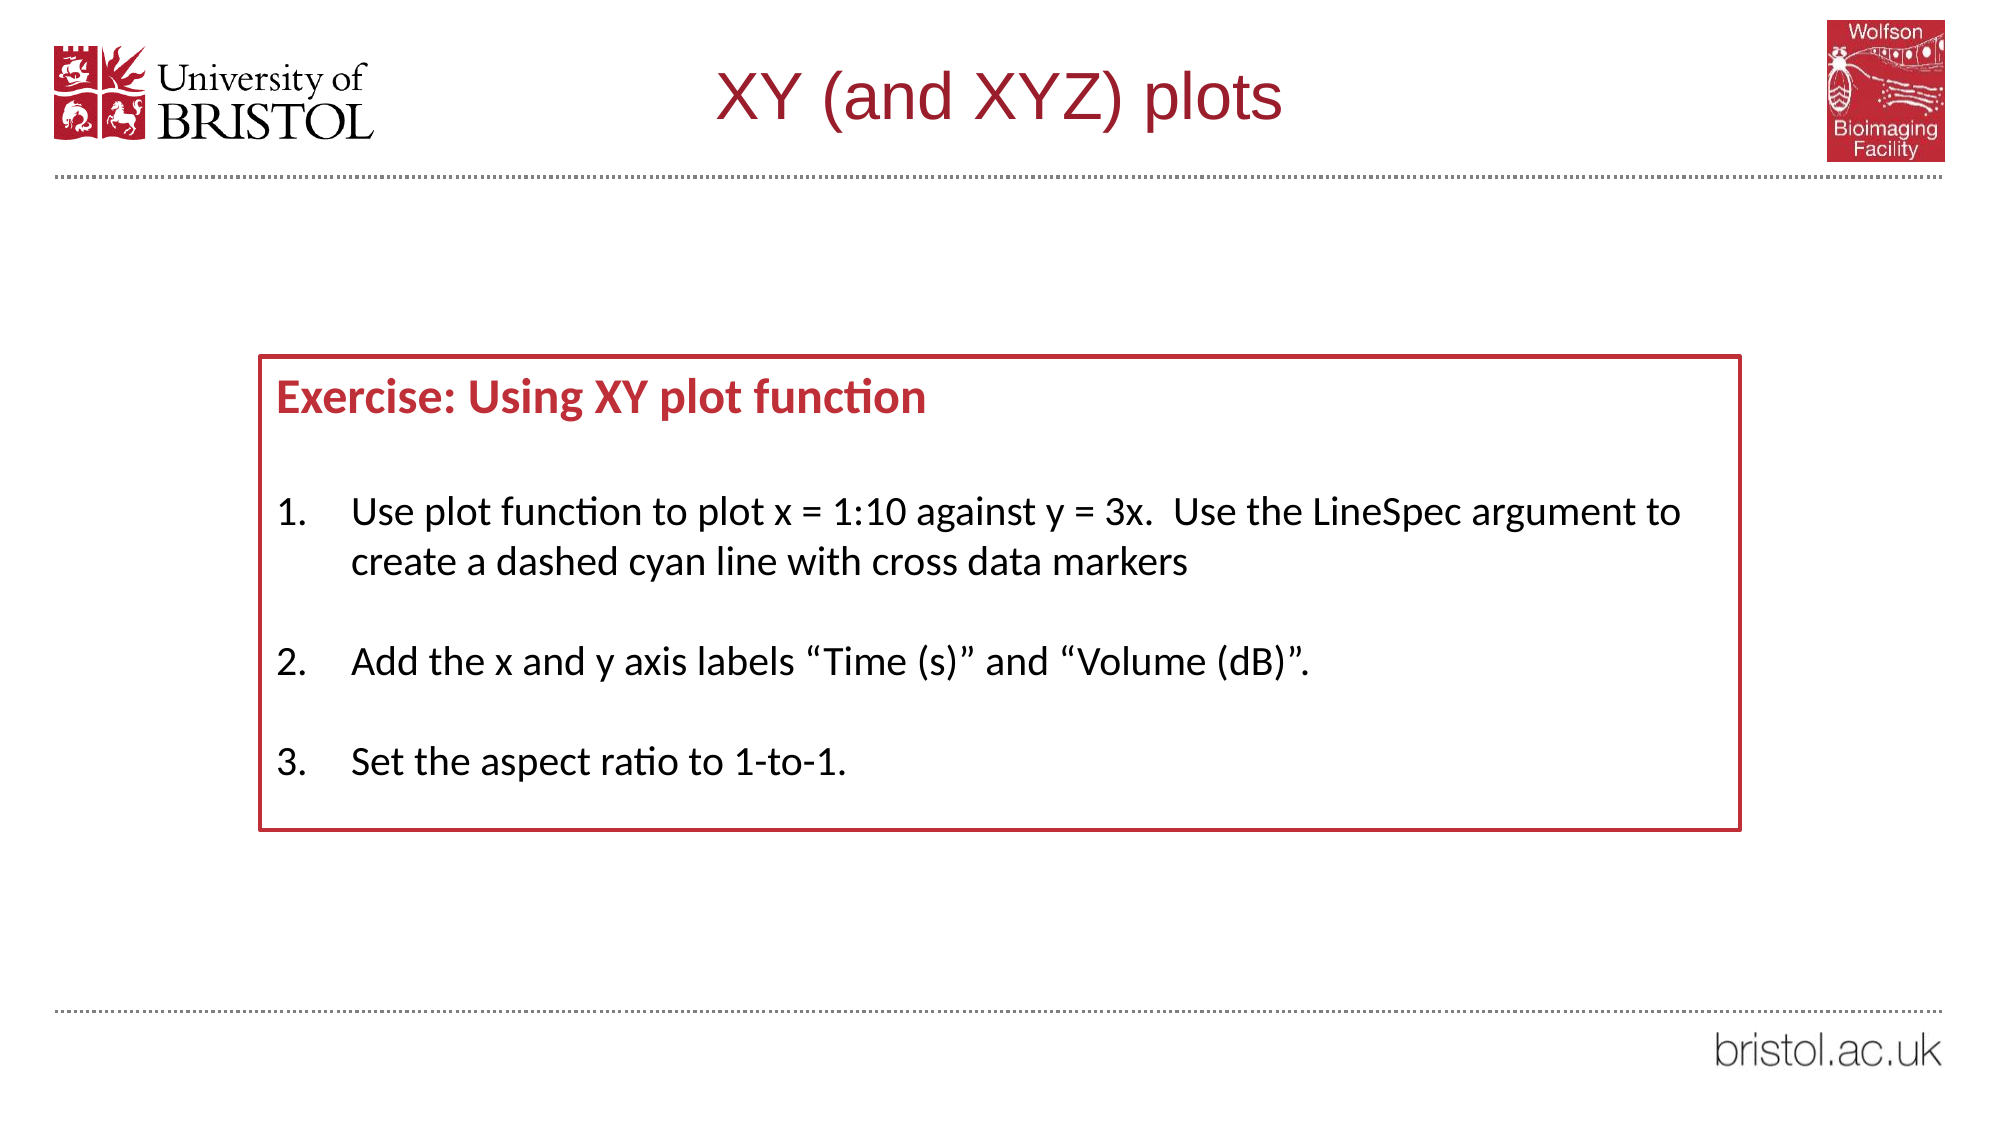

# XY (and XYZ) plots
Exercise: Using XY plot function

Use plot function to plot x = 1:10 against y = 3x.  Use the LineSpec argument to create a dashed cyan line with cross data markers

Add the x and y axis labels “Time (s)” and “Volume (dB)”.

Set the aspect ratio to 1-to-1.